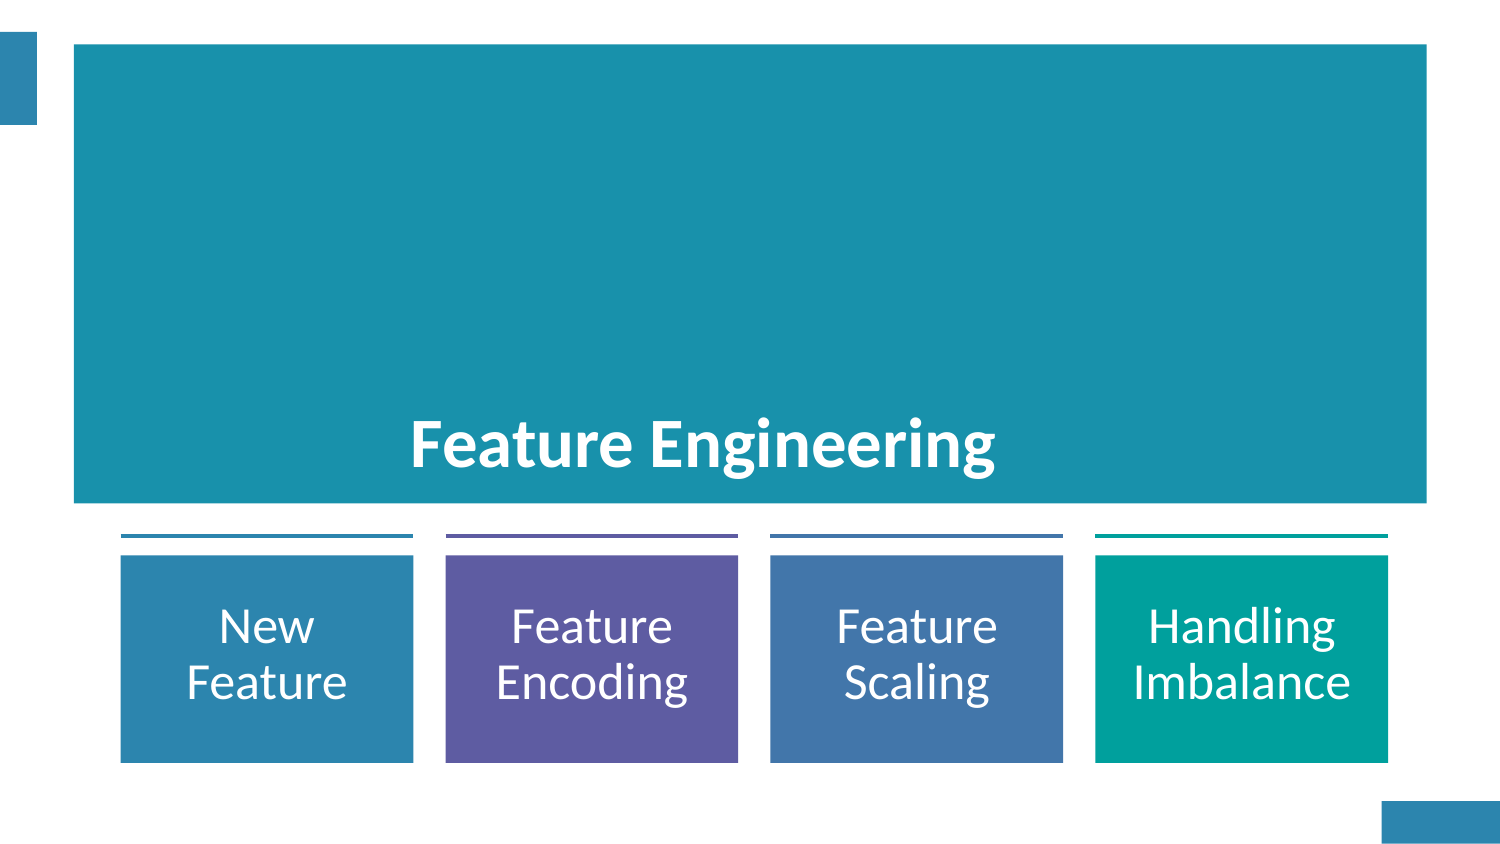

# Feature Engineering
New Feature
Feature Encoding
Feature Scaling
Handling Imbalance